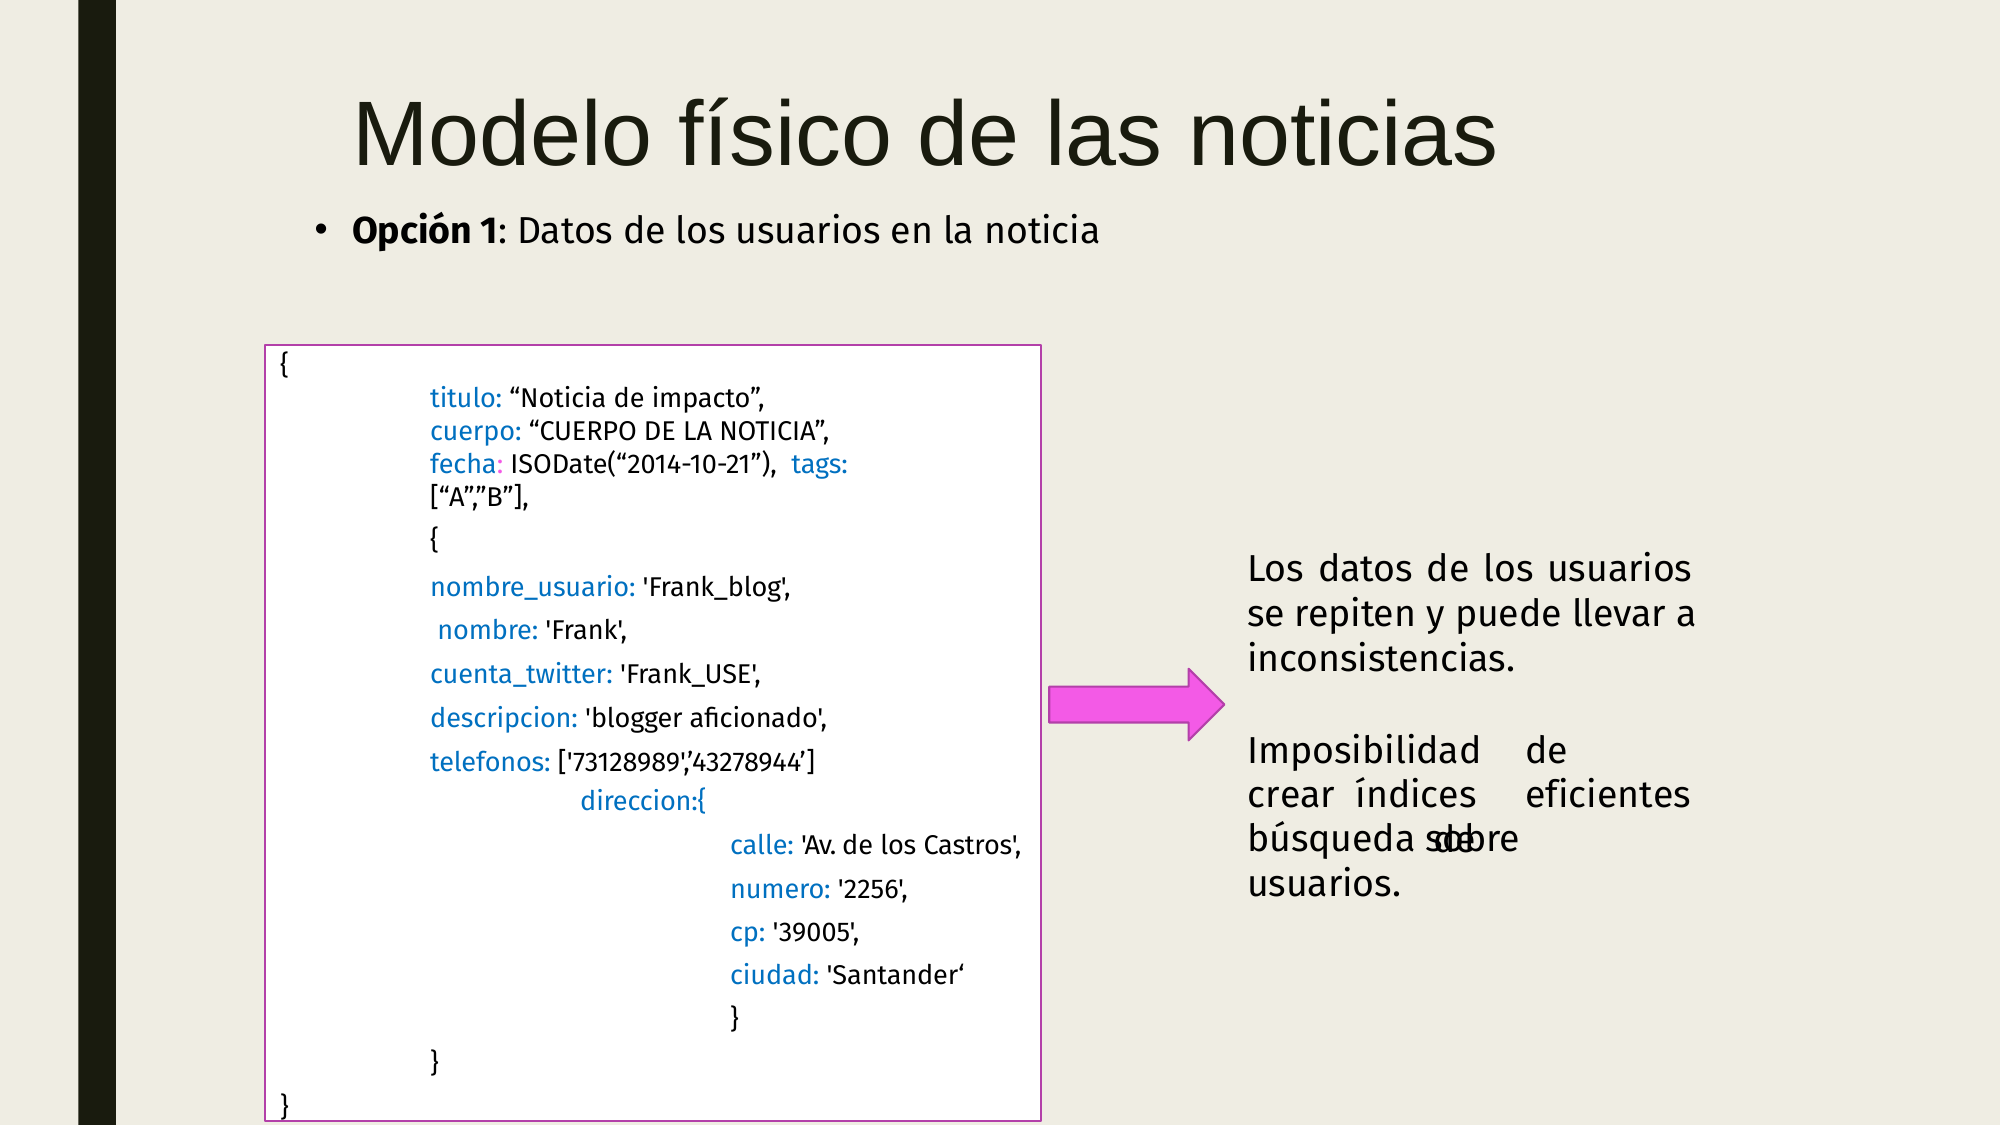

# Modelo físico de las noticias
Opción 1: Datos de los usuarios en la noticia
{
titulo: “Noticia de impacto”,  cuerpo: “CUERPO DE LA NOTICIA”,  fecha: ISODate(“2014-10-21”),  tags: [“A”,”B”],
{
nombre_usuario: 'Frank_blog',  nombre: 'Frank',  cuenta_twitter: 'Frank_USE',
descripcion: 'blogger aficionado',  telefonos: ['73128989',’43278944’]
direccion:{
calle: 'Av. de los Castros',  numero: '2256',
cp: '39005',
ciudad: 'Santander‘
}
}
}
Los datos de los usuarios  se repiten y puede llevar a  inconsistencias.

Imposibilidad	de	crear  índices	eficientes		de
búsqueda sobre usuarios.